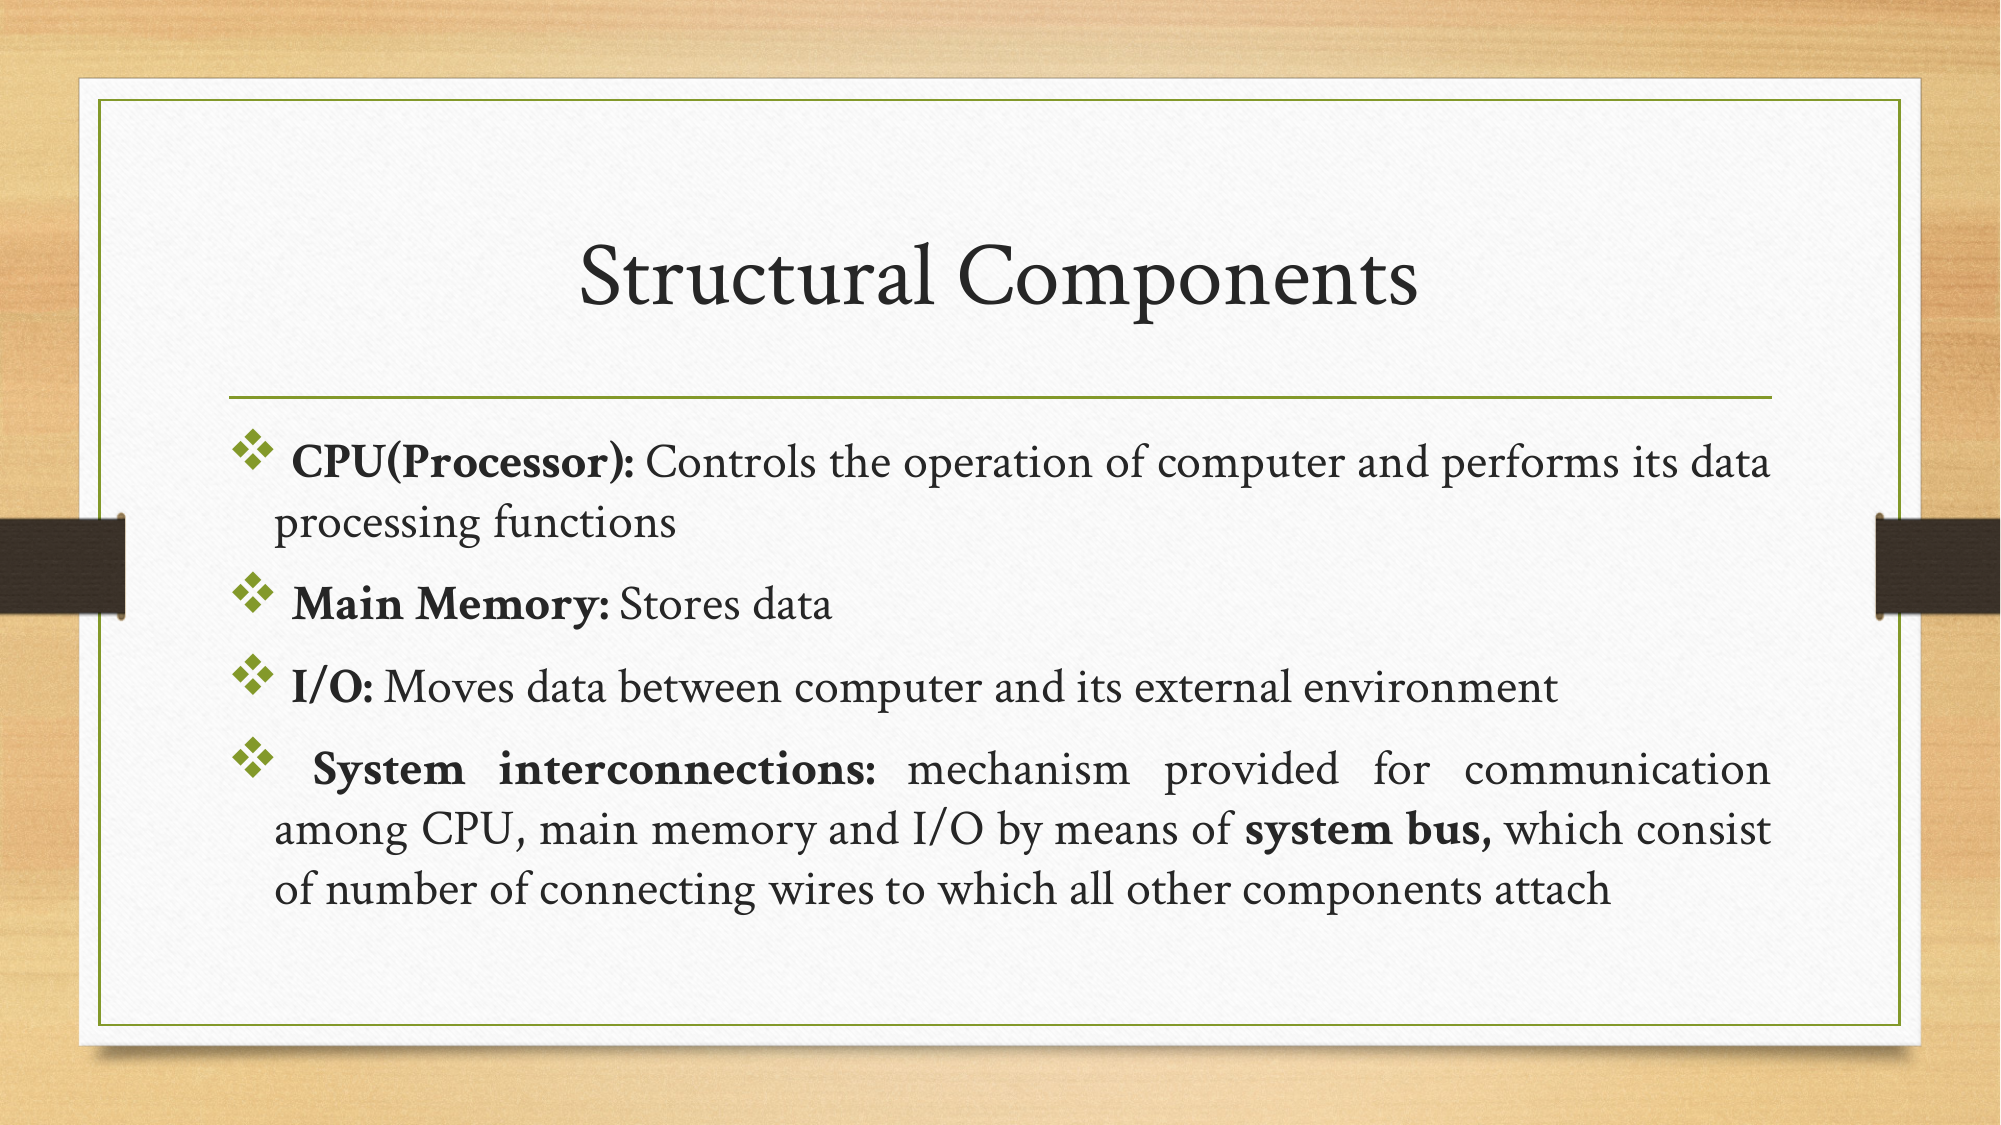

# Structural Components
 CPU(Processor): Controls the operation of computer and performs its data processing functions
 Main Memory: Stores data
 I/O: Moves data between computer and its external environment
 System interconnections: mechanism provided for communication among CPU, main memory and I/O by means of system bus, which consist of number of connecting wires to which all other components attach